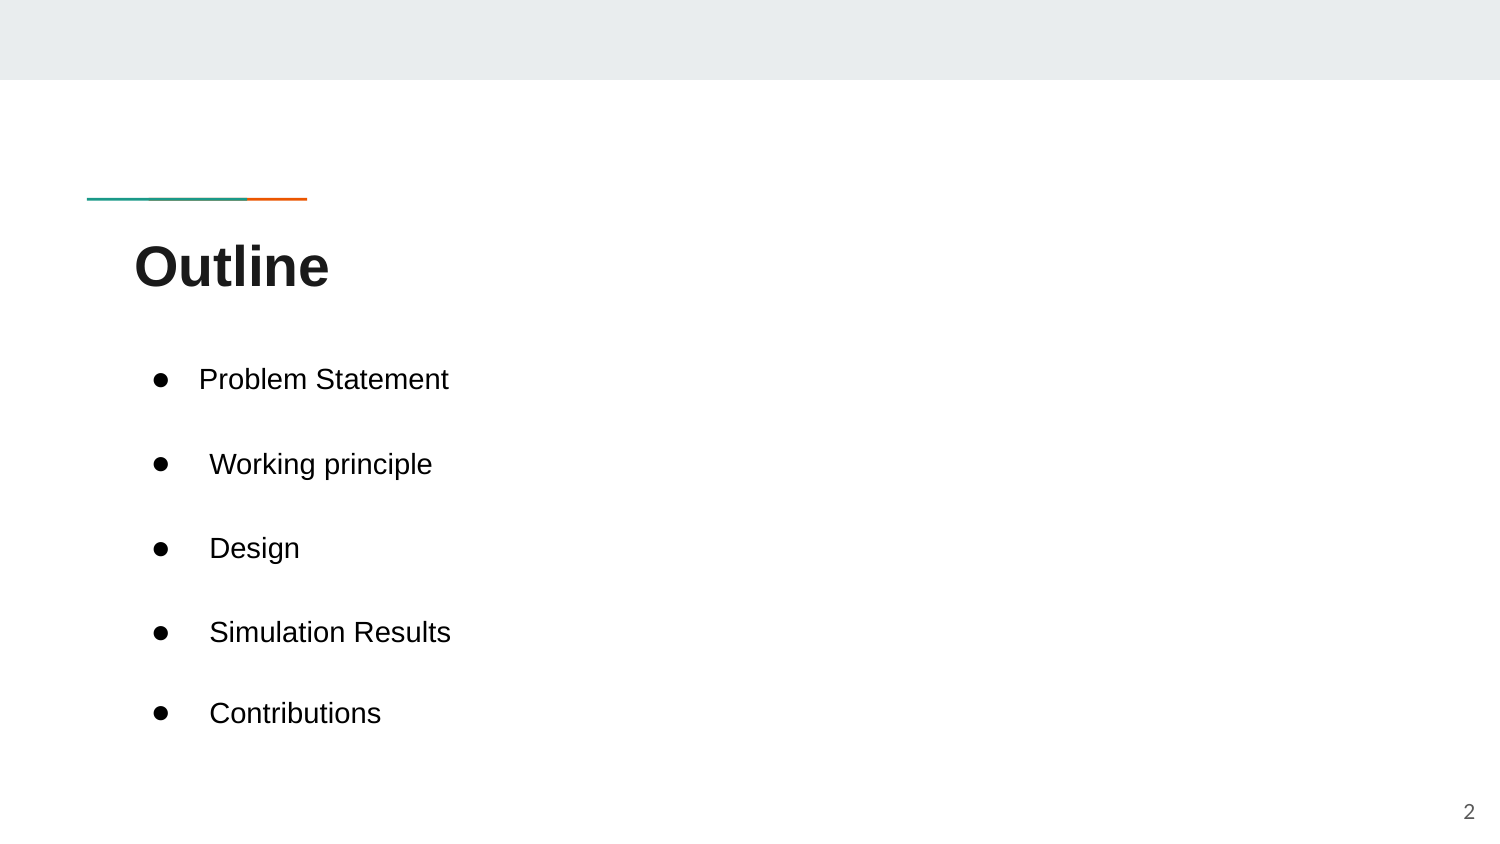

# Outline
Problem Statement
Working principle
Design
Simulation Results
Contributions
2